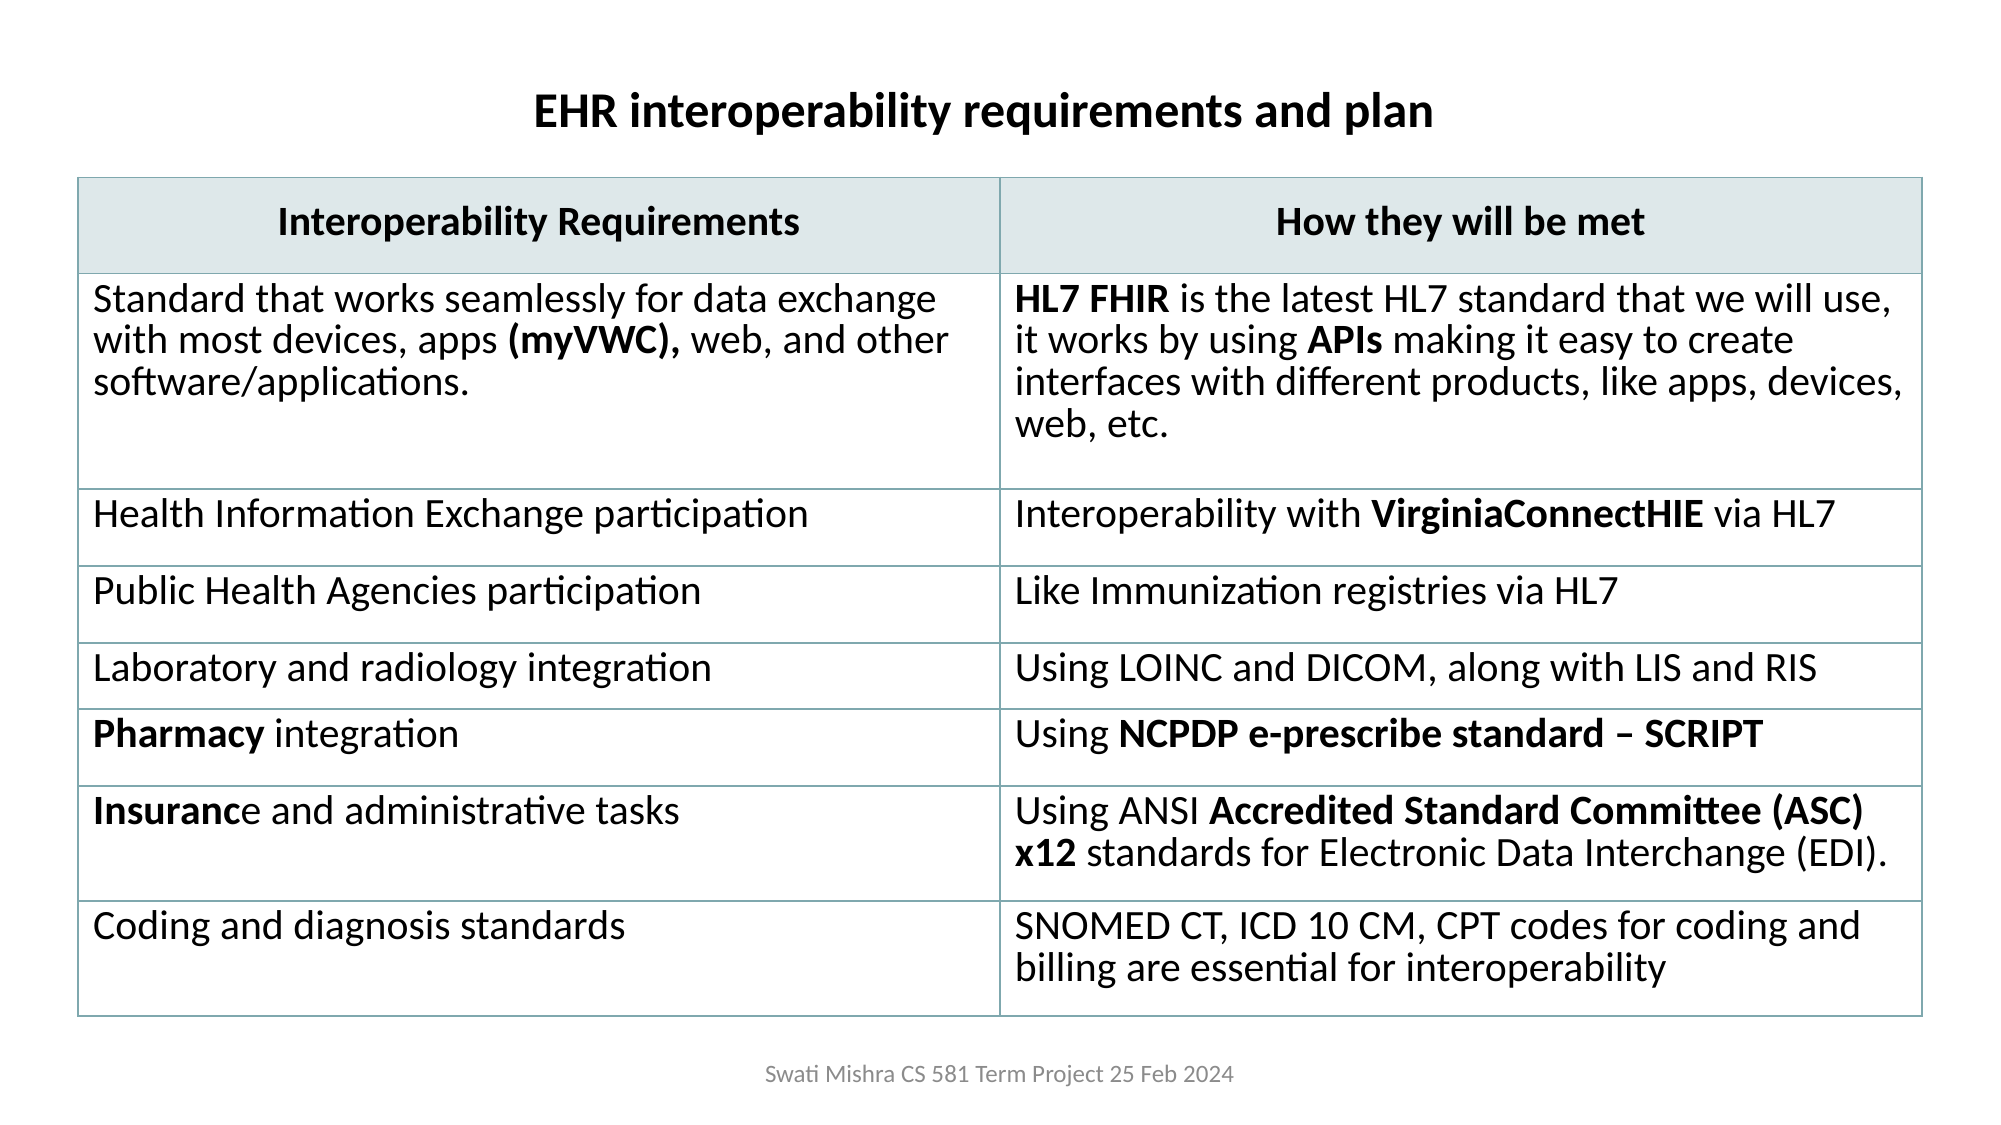

EHR interoperability requirements and plan
| Interoperability Requirements | How they will be met |
| --- | --- |
| Standard that works seamlessly for data exchange with most devices, apps (myVWC), web, and other software/applications. | HL7 FHIR is the latest HL7 standard that we will use, it works by using APIs making it easy to create interfaces with different products, like apps, devices, web, etc. |
| Health Information Exchange participation | Interoperability with VirginiaConnectHIE via HL7 |
| Public Health Agencies participation | Like Immunization registries via HL7 |
| Laboratory and radiology integration | Using LOINC and DICOM, along with LIS and RIS |
| Pharmacy integration | Using NCPDP e-prescribe standard – SCRIPT |
| Insurance and administrative tasks | Using ANSI Accredited Standard Committee (ASC) x12 standards for Electronic Data Interchange (EDI). |
| Coding and diagnosis standards | SNOMED CT, ICD 10 CM, CPT codes for coding and billing are essential for interoperability |
Swati Mishra CS 581 Term Project 25 Feb 2024